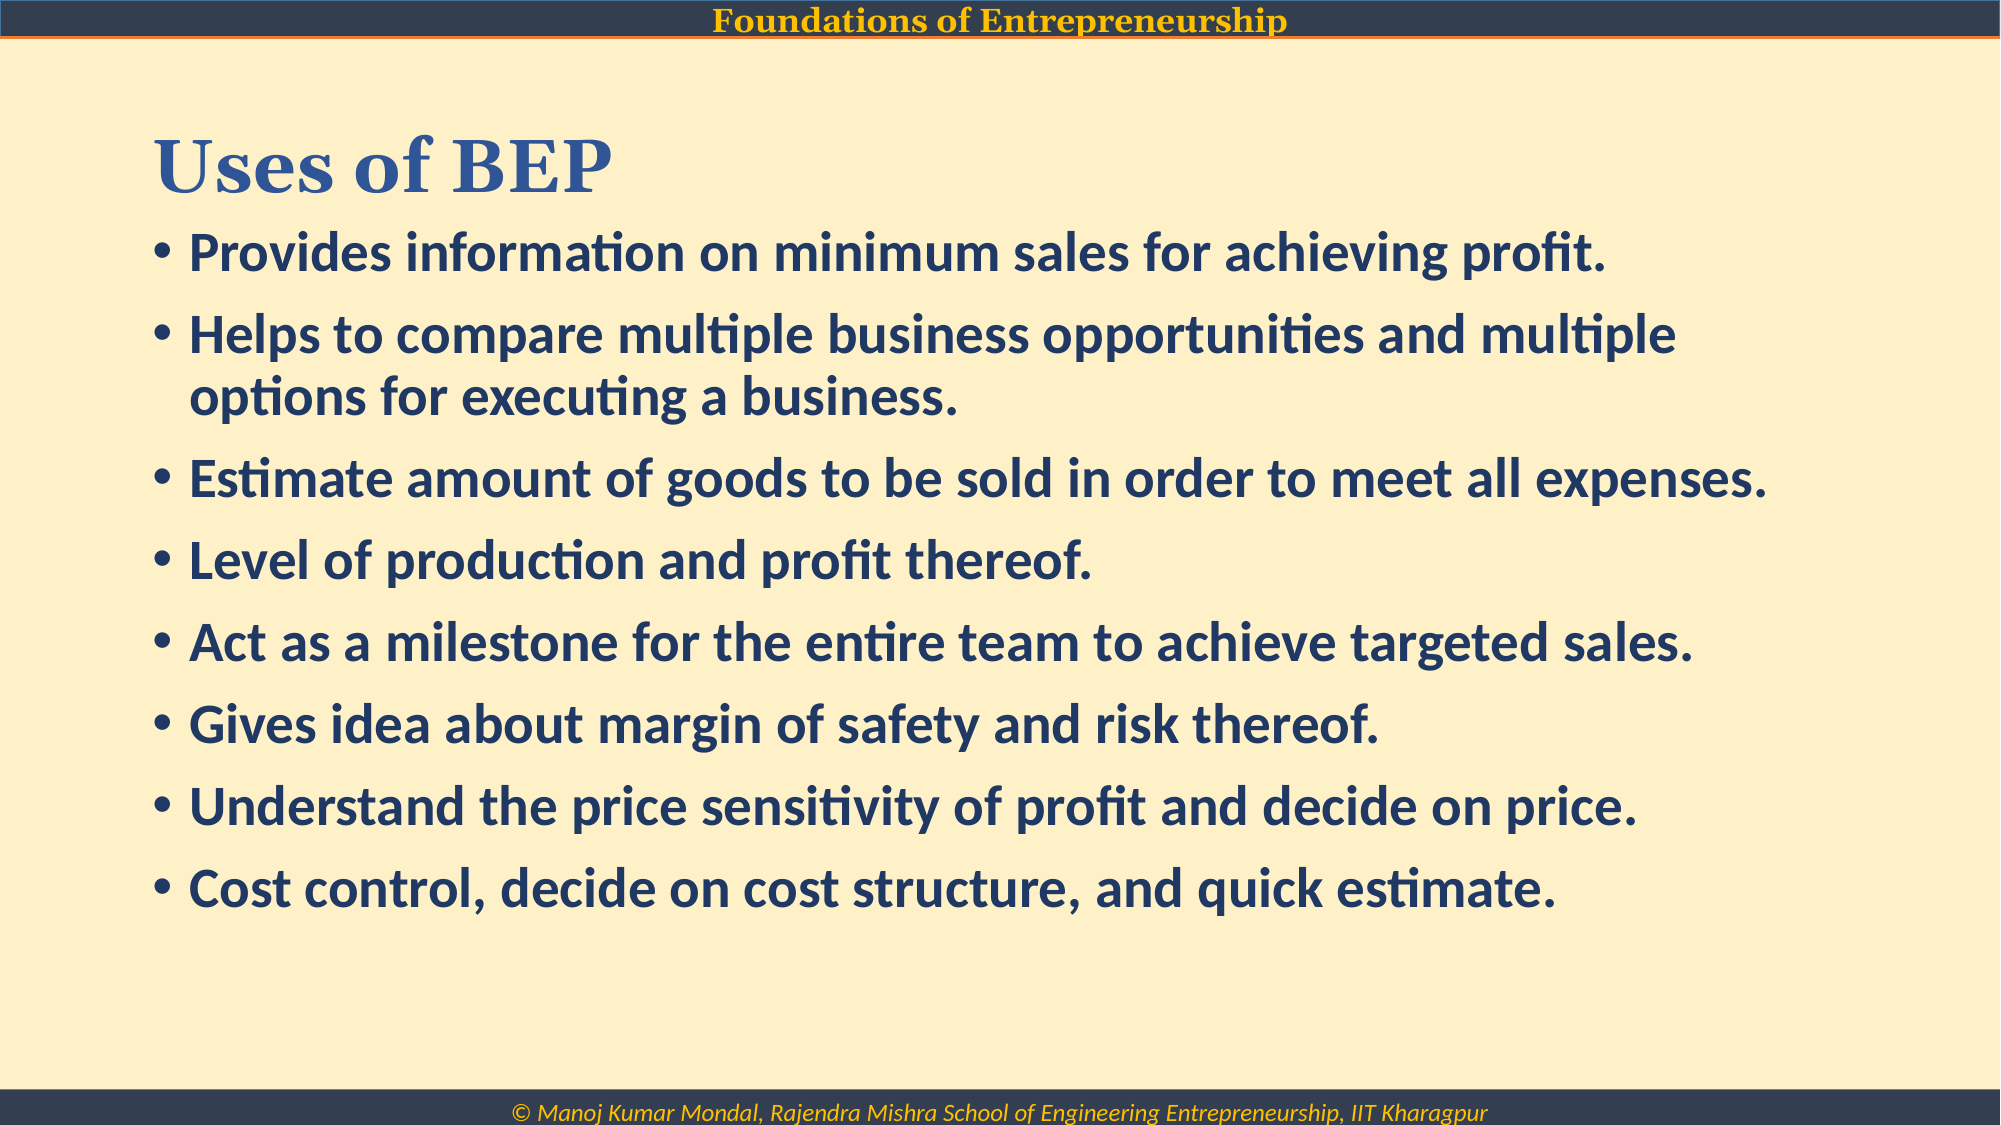

# Uses of BEP
Provides information on minimum sales for achieving profit.
Helps to compare multiple business opportunities and multiple options for executing a business.
Estimate amount of goods to be sold in order to meet all expenses.
Level of production and profit thereof.
Act as a milestone for the entire team to achieve targeted sales.
Gives idea about margin of safety and risk thereof.
Understand the price sensitivity of profit and decide on price.
Cost control, decide on cost structure, and quick estimate.